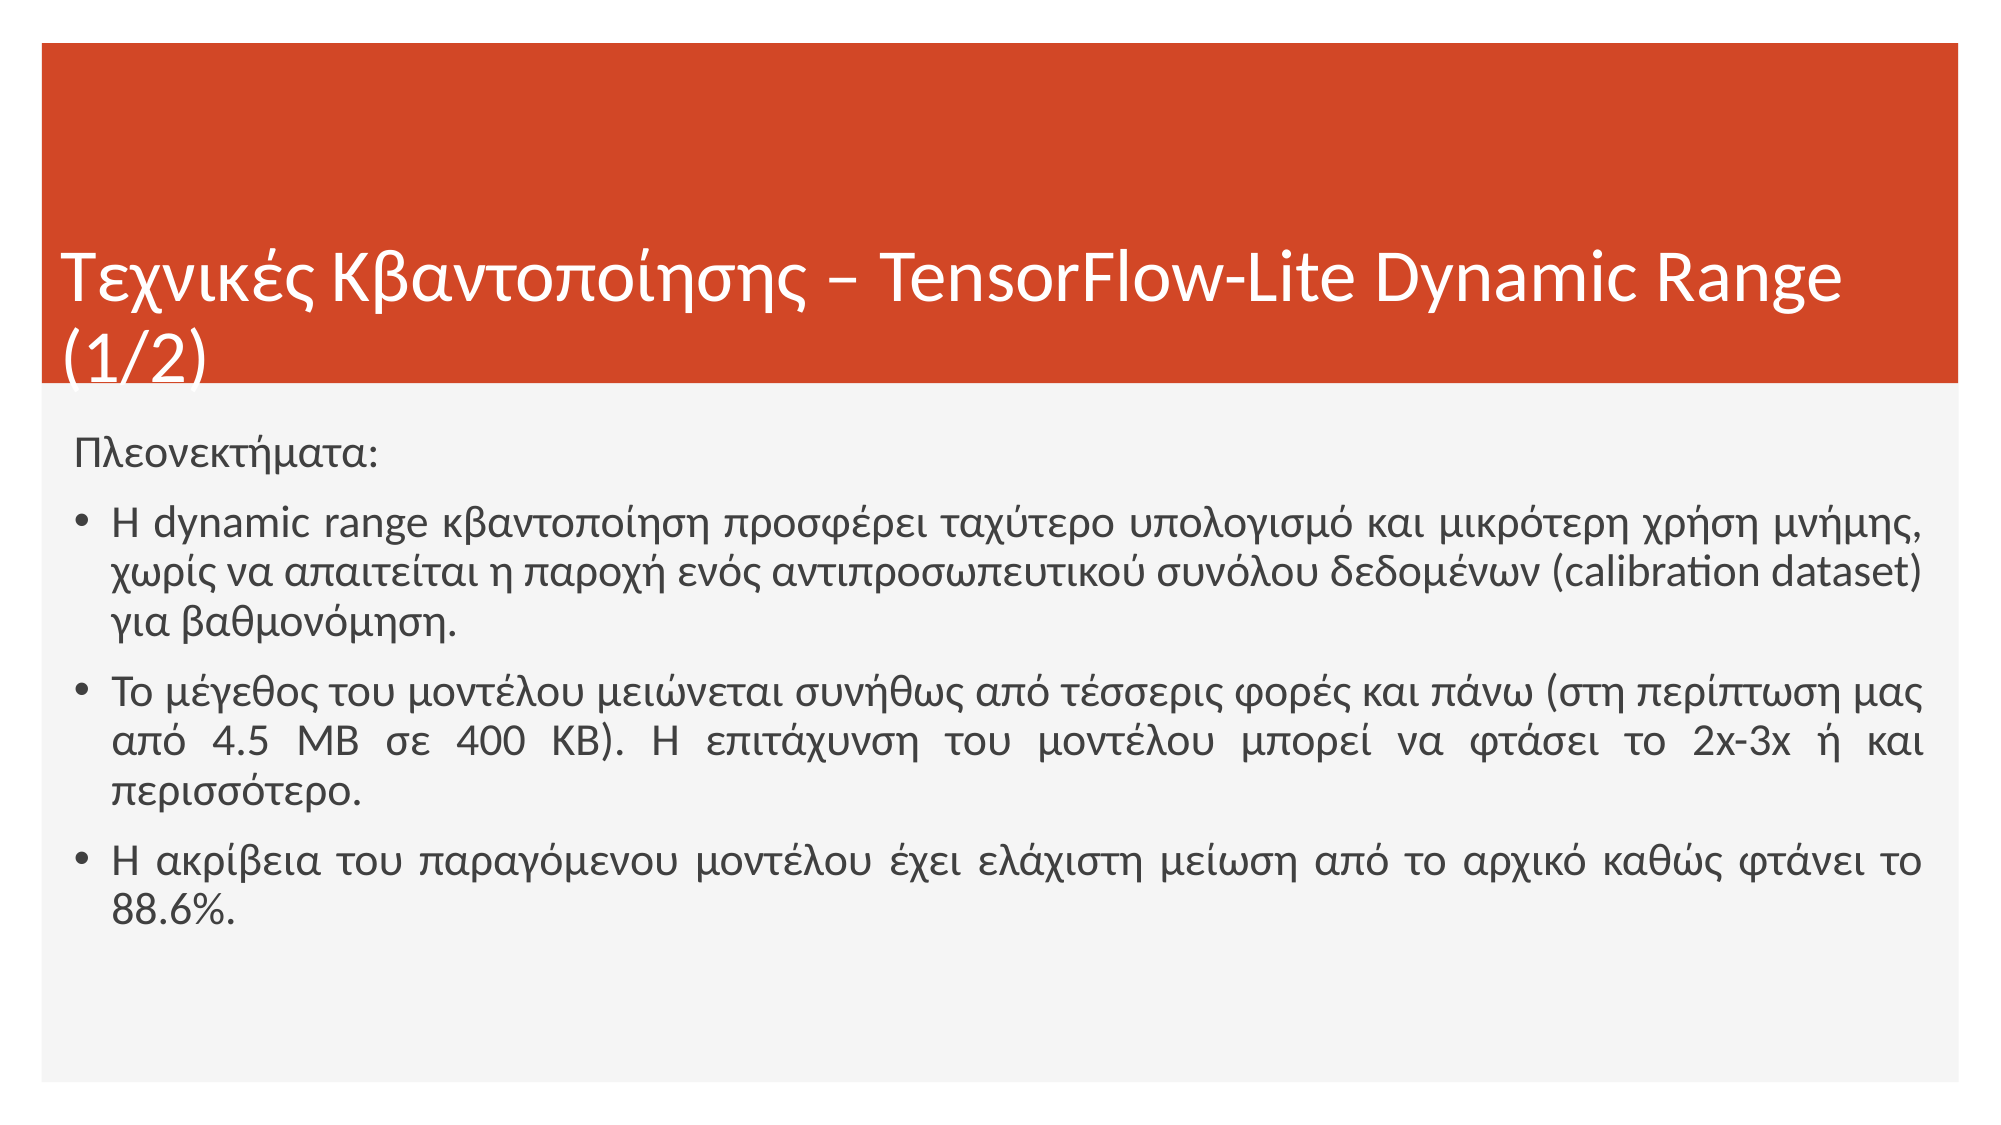

# Τεχνικές Κβαντοποίησης – TensorFlow-Lite Dynamic Range (1/2)
Πλεονεκτήματα:
Η dynamic range κβαντοποίηση προσφέρει ταχύτερο υπολογισμό και μικρότερη χρήση μνήμης, χωρίς να απαιτείται η παροχή ενός αντιπροσωπευτικού συνόλου δεδομένων (calibration dataset) για βαθμονόμηση.
Το μέγεθος του μοντέλου μειώνεται συνήθως από τέσσερις φορές και πάνω (στη περίπτωση μας από 4.5 MB σε 400 KB). H επιτάχυνση του μοντέλου μπορεί να φτάσει το 2x-3x ή και περισσότερο.
Η ακρίβεια του παραγόμενου μοντέλου έχει ελάχιστη μείωση από το αρχικό καθώς φτάνει το 88.6%.